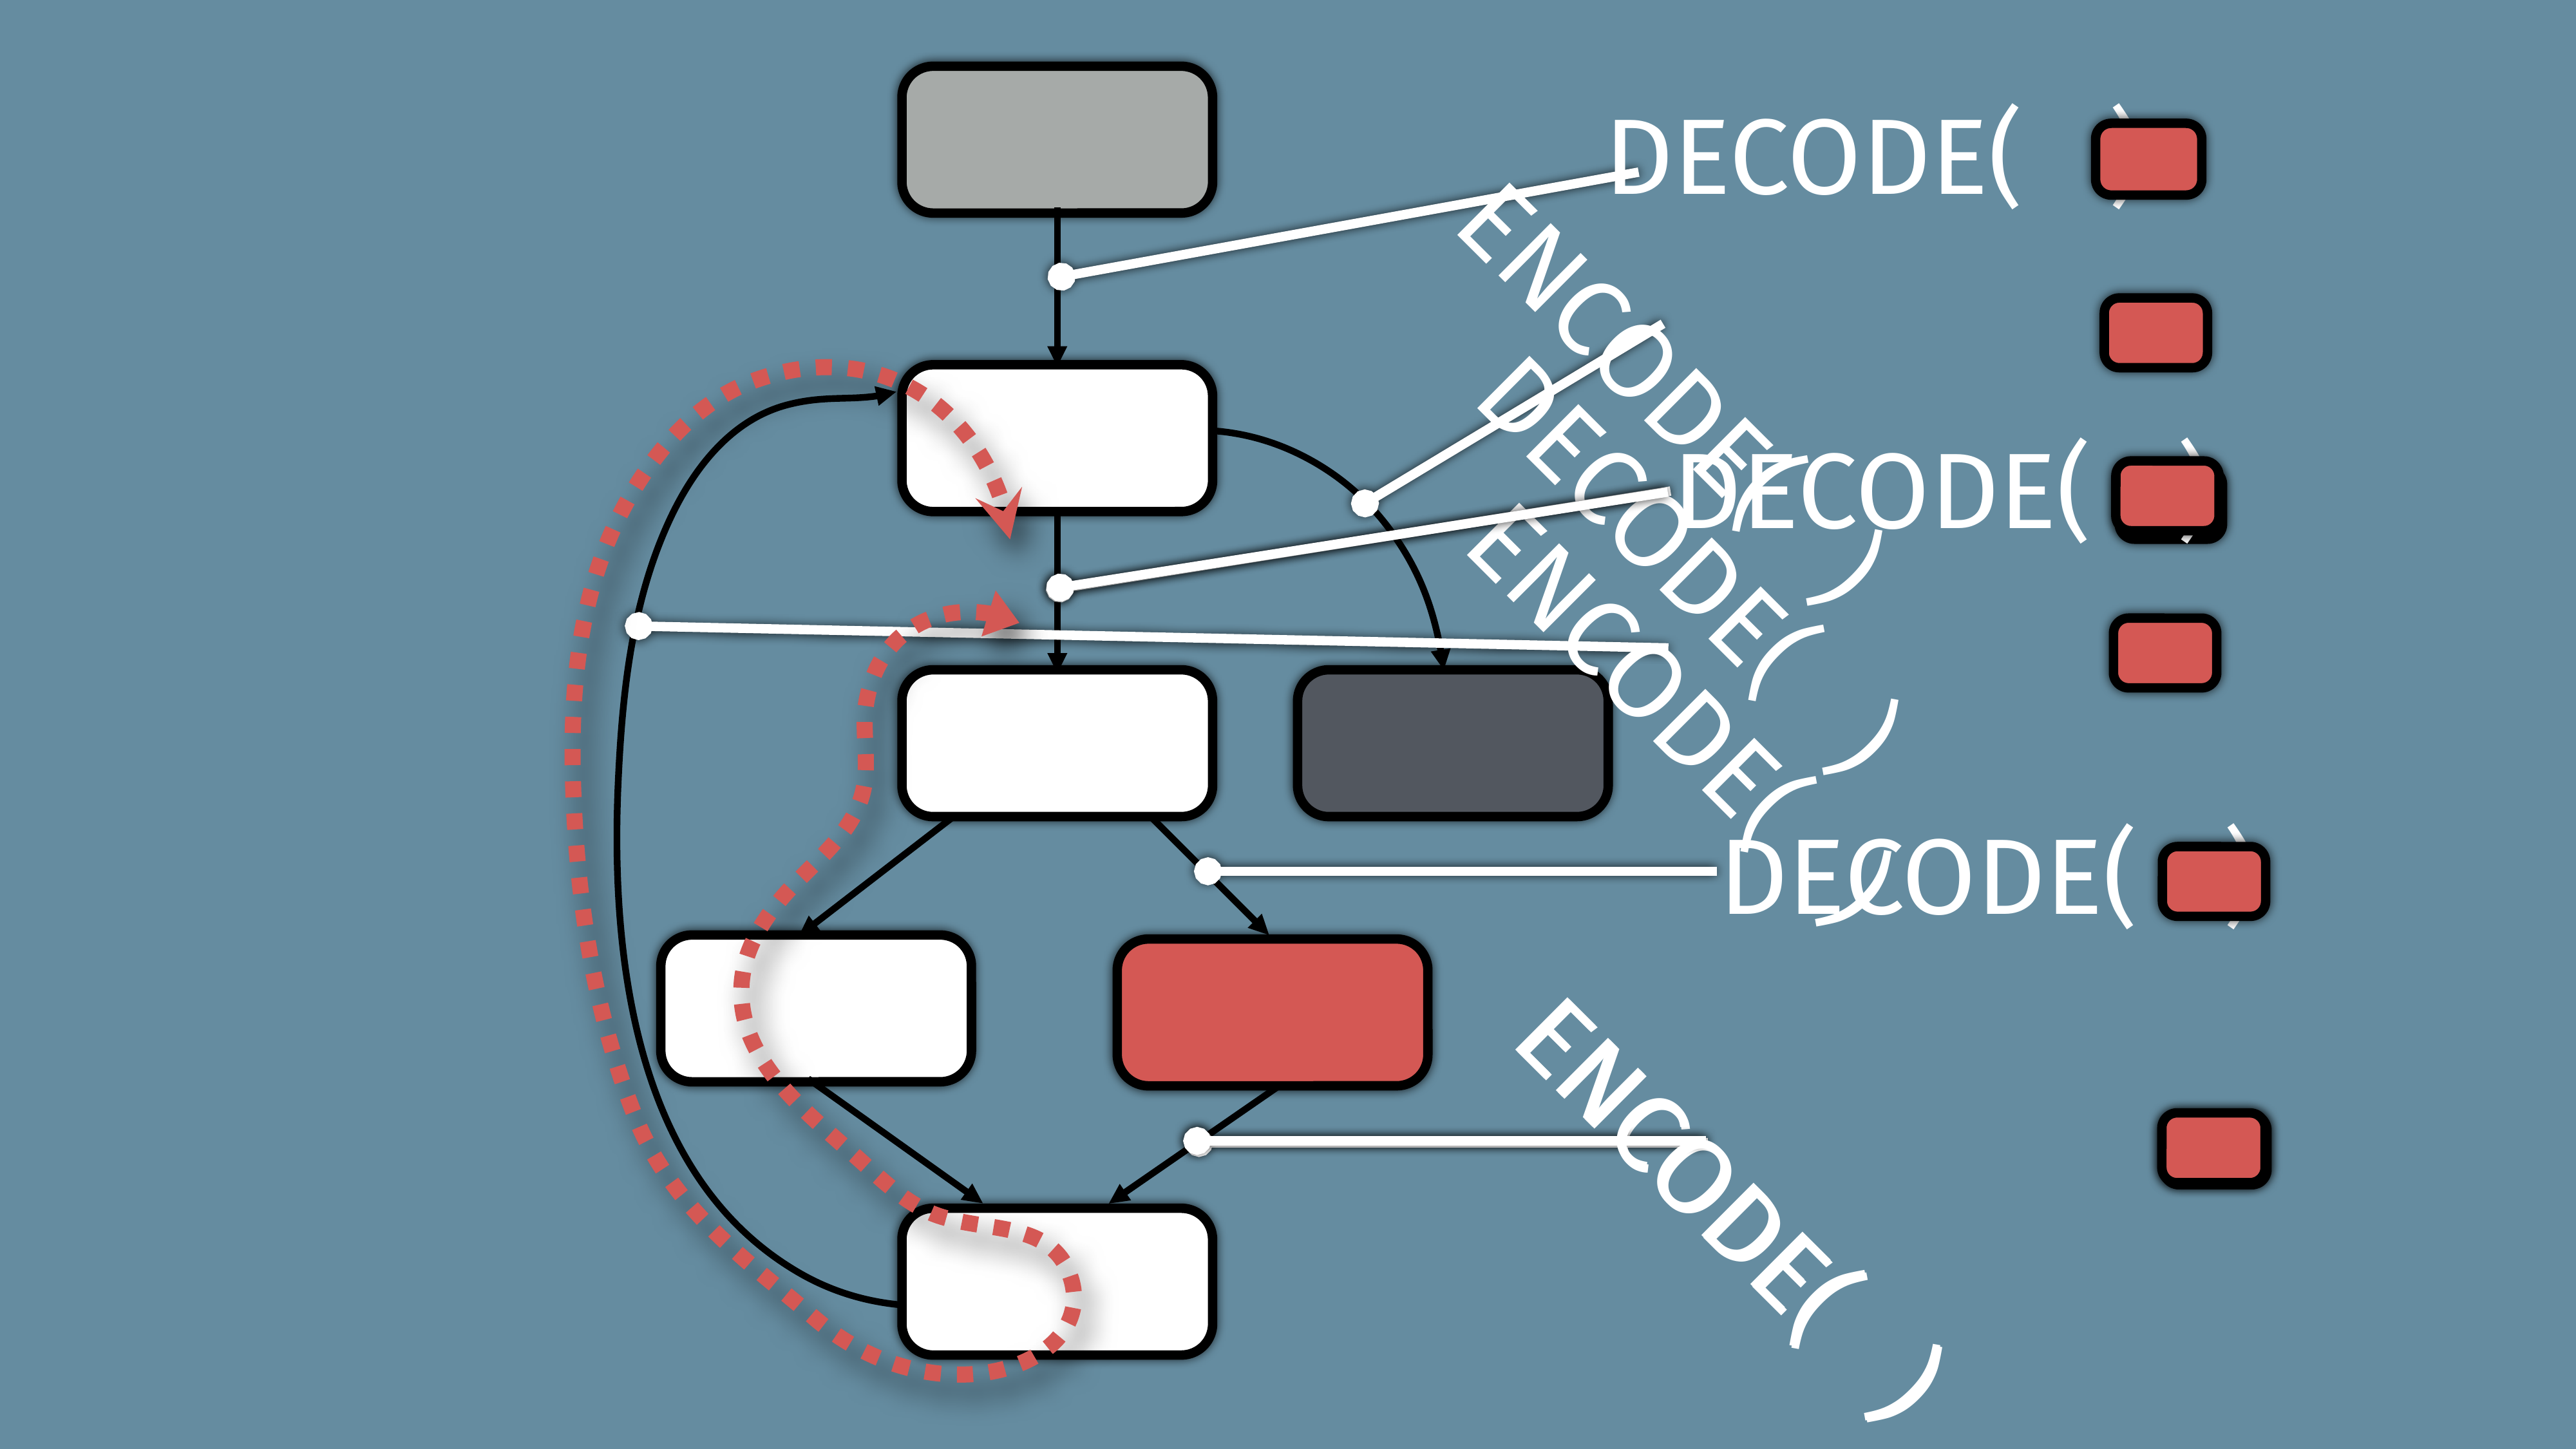

DECODE(   )

ENCODE(   )

DECODE(   )

DECODE(   )

ENCODE(   )

DECODE(   )

ENCODE(   )

ENCODE(   )